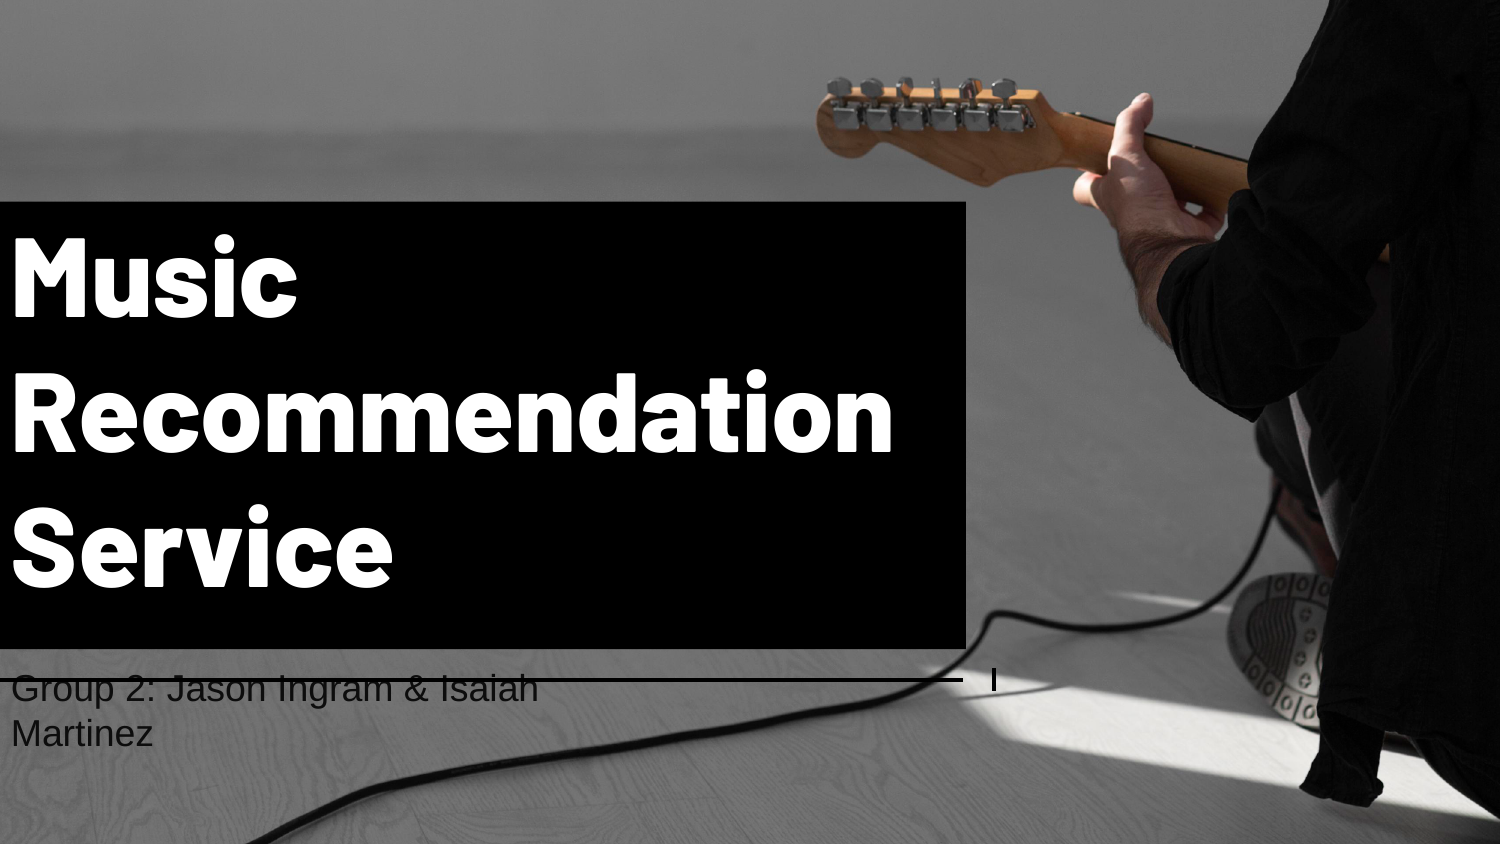

# Music Recommendation Service
Group 2: Jason Ingram & Isaiah Martinez